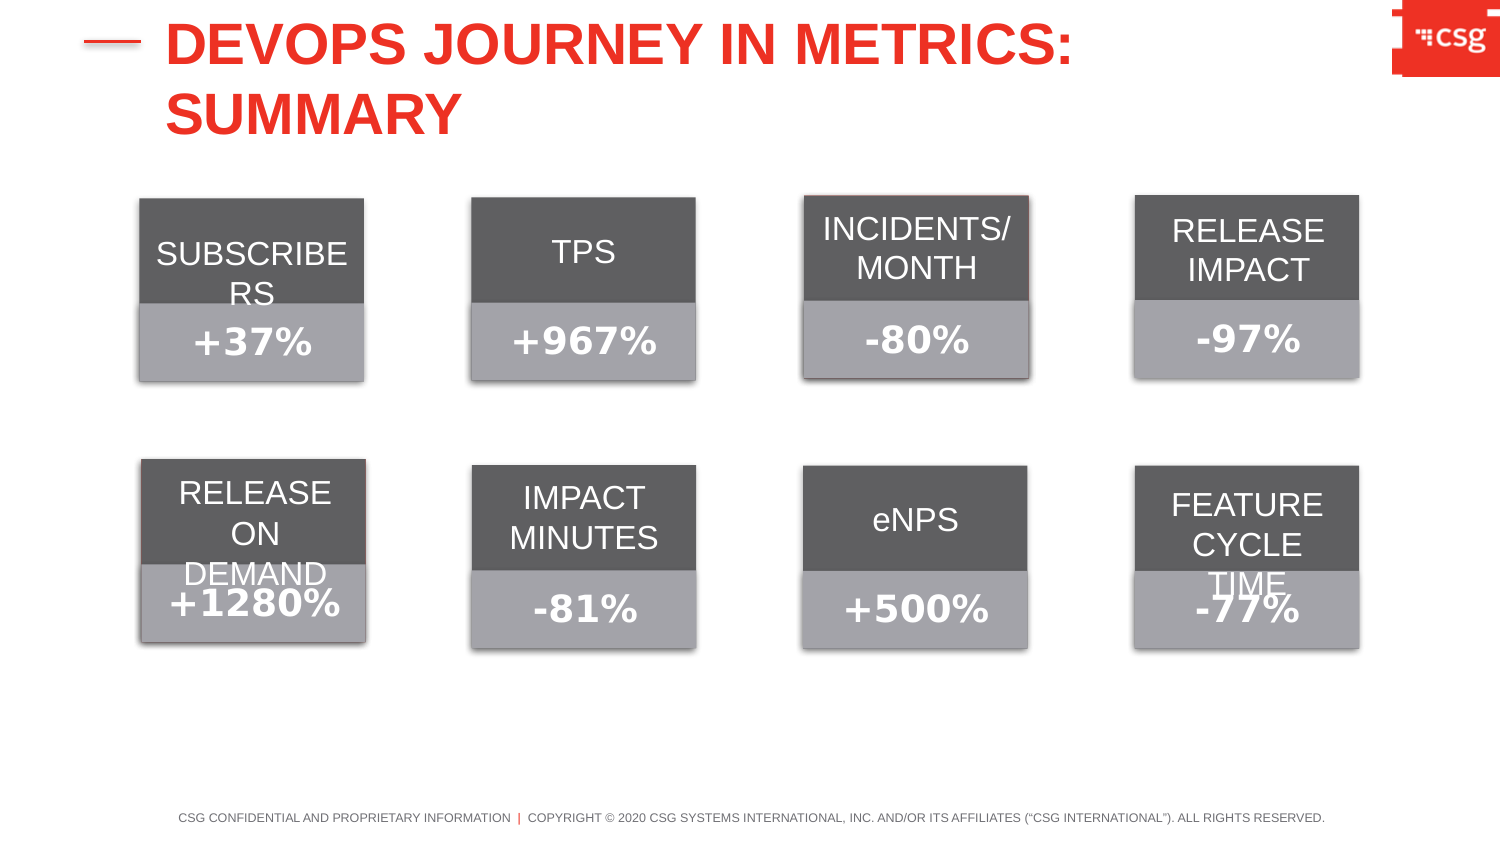

Devops journey in metrics: SUMMARY

RELEASE IMPACT

-97%

INCIDENTS/ MONTH

-80%

TPS

+967%

SUBSCRIBERS

+37%

RELEASE ON DEMAND

+1280%

IMPACT MINUTES

-81%

eNPS

+500%

FEATURE CYCLE TIME

-77%